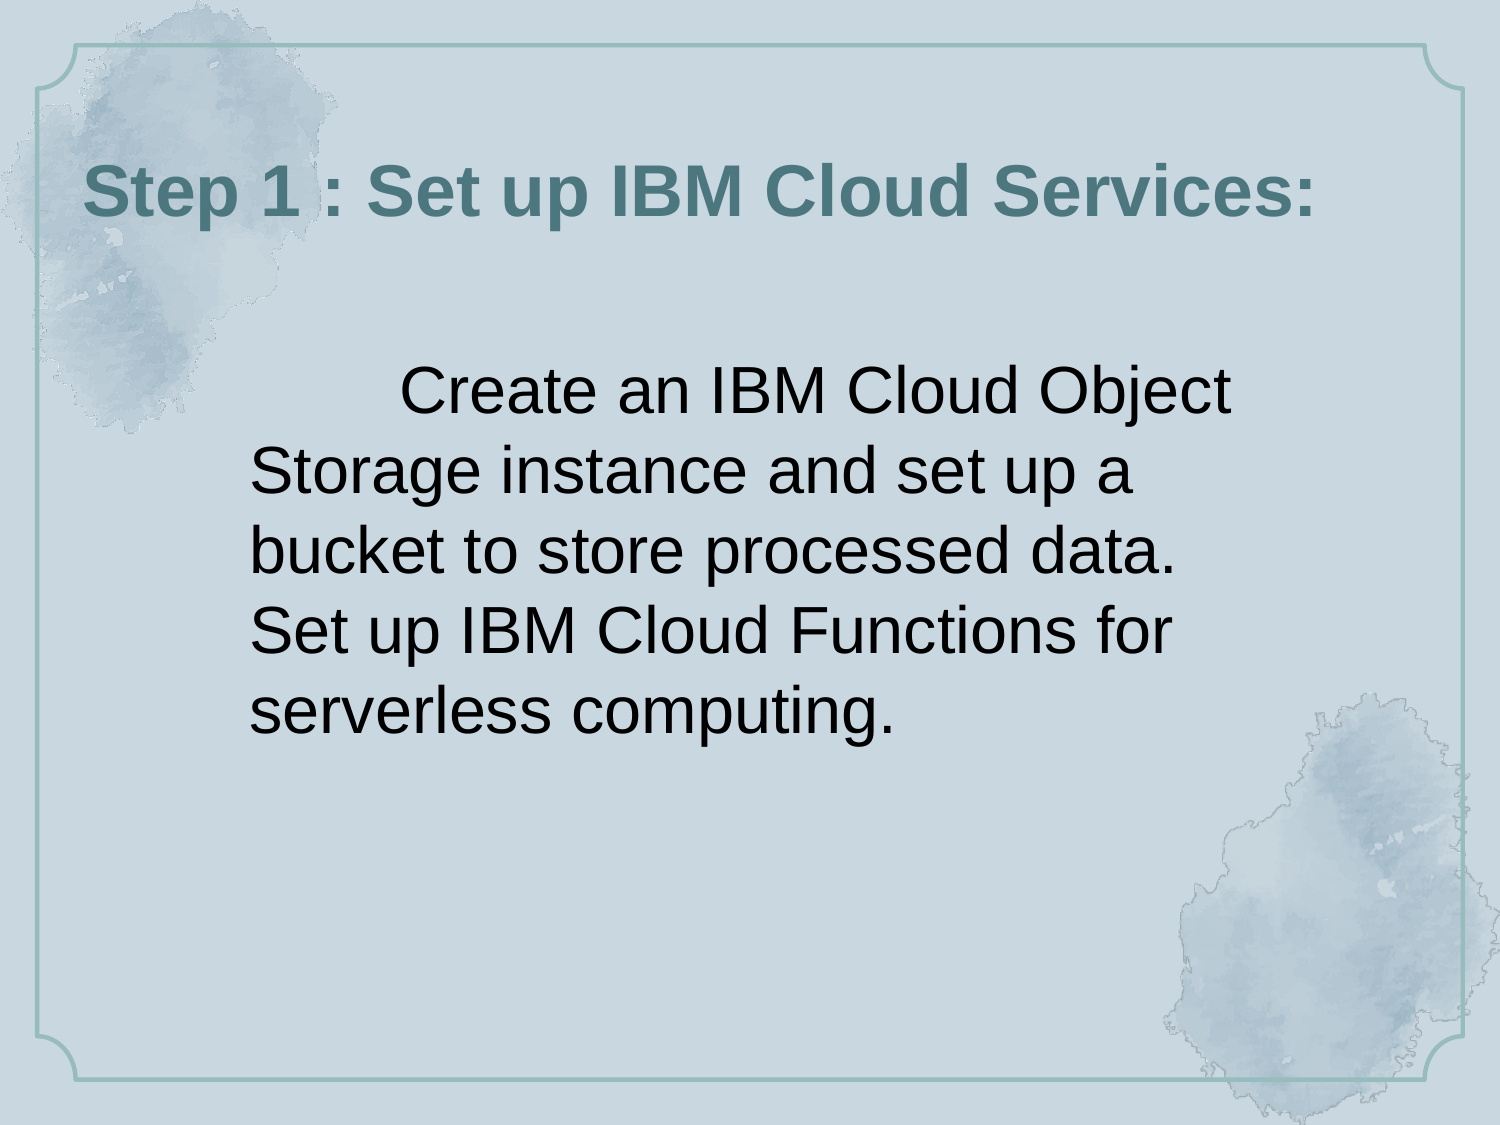

# Step 1 : Set up IBM Cloud Services:
	Create an IBM Cloud Object Storage instance and set up a bucket to store processed data. Set up IBM Cloud Functions for serverless computing.